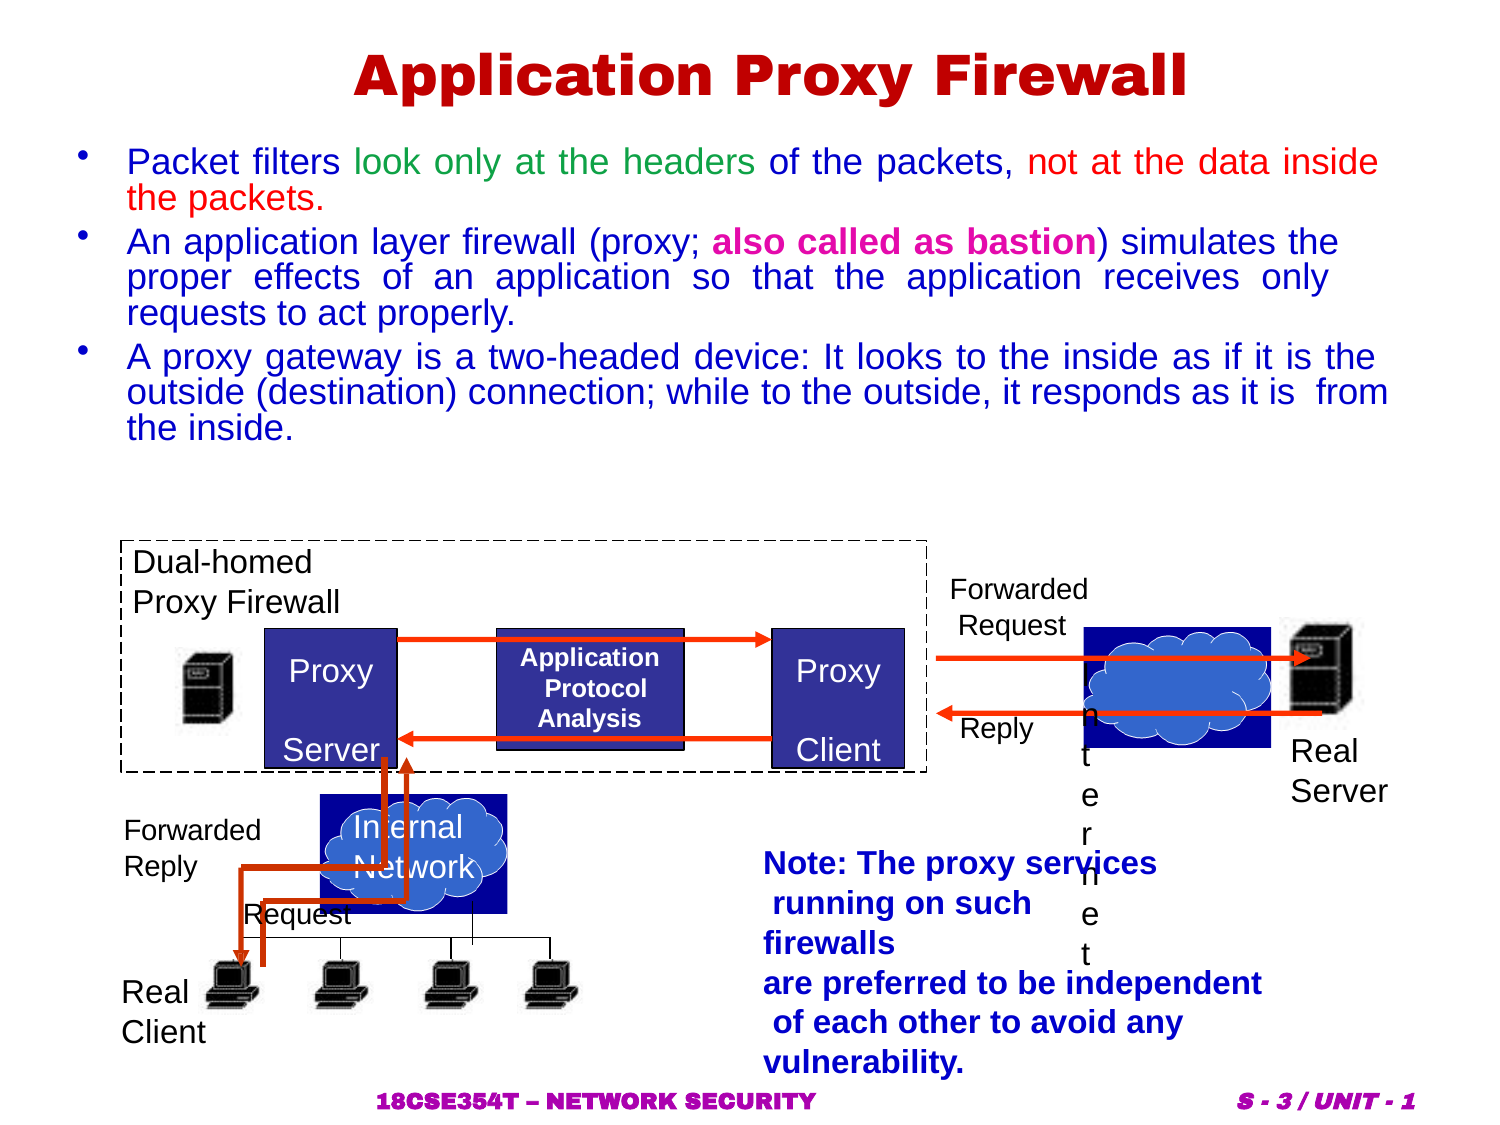

# Application Proxy Firewall
Packet filters look only at the headers of the packets, not at the data inside  the packets.
An application layer firewall (proxy; also called as bastion) simulates the  proper effects of an application so that the application receives only  requests to act properly.
A proxy gateway is a two-headed device: It looks to the inside as if it is the  outside (destination) connection; while to the outside, it responds as it is  from the inside.
Dual-homed  Proxy Firewall

Forwarded  Request
Internet

Proxy  Server
Proxy  Client
Application  Protocol  Analysis
Reply
Real  Server
Internal  Network
Forwarded
Note: The proxy services  running on such firewalls
are preferred to be independent  of each other to avoid any  vulnerability.
Reply
Request
Real  Client
                                18CSE354T – NETWORK SECURITY                                                      S - 3 / UNIT - 1